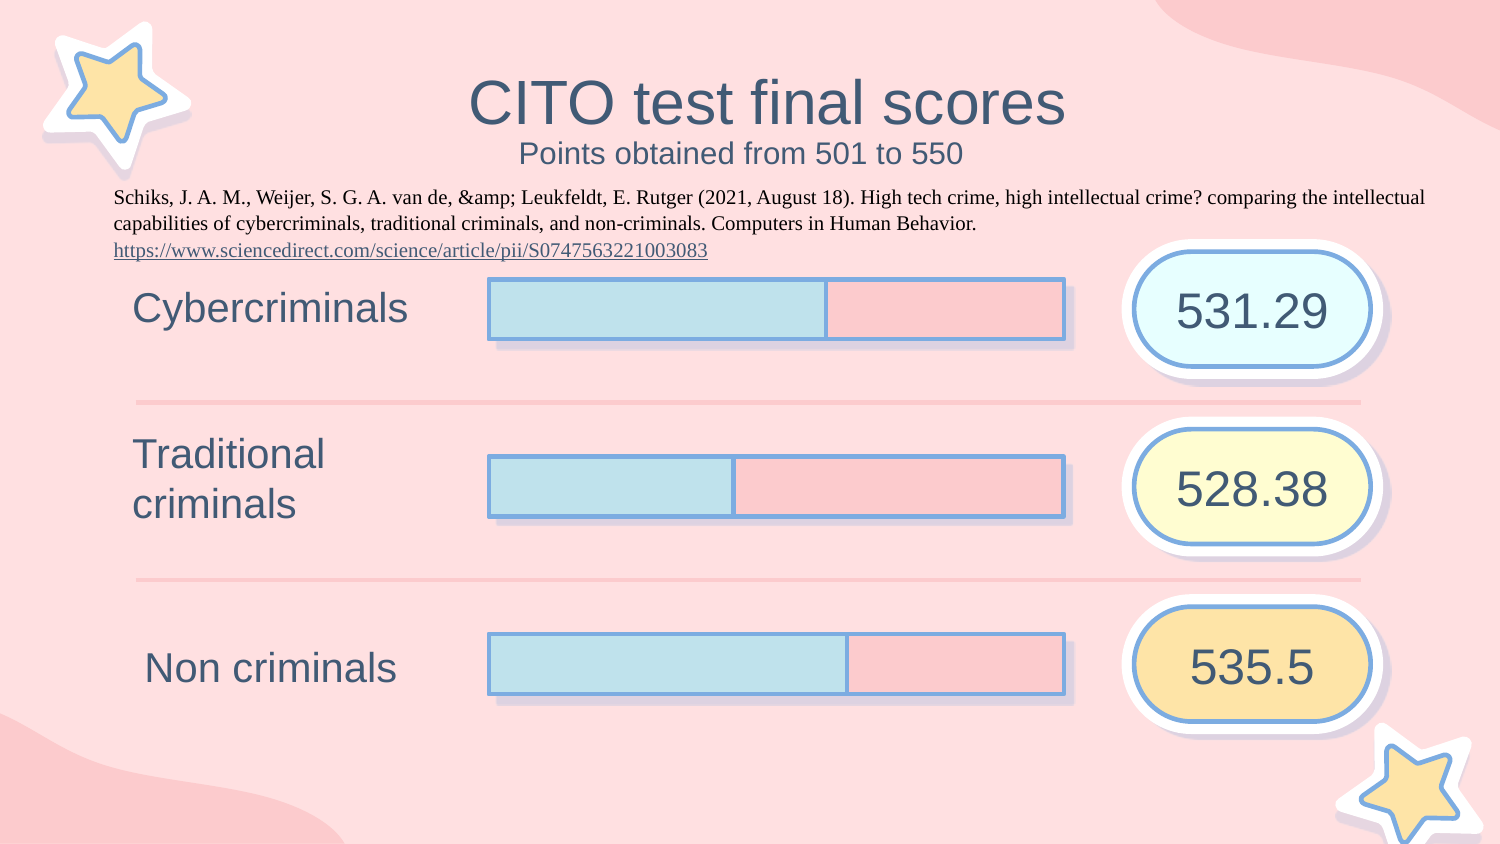

# CITO test final scores
Points obtained from 501 to 550
Schiks, J. A. M., Weijer, S. G. A. van de, &amp; Leukfeldt, E. Rutger (2021, August 18). High tech crime, high intellectual crime? comparing the intellectual capabilities of cybercriminals, traditional criminals, and non-criminals. Computers in Human Behavior. https://www.sciencedirect.com/science/article/pii/S0747563221003083

531.29
Cybercriminals

528.38
Traditional criminals

535.5
Non criminals